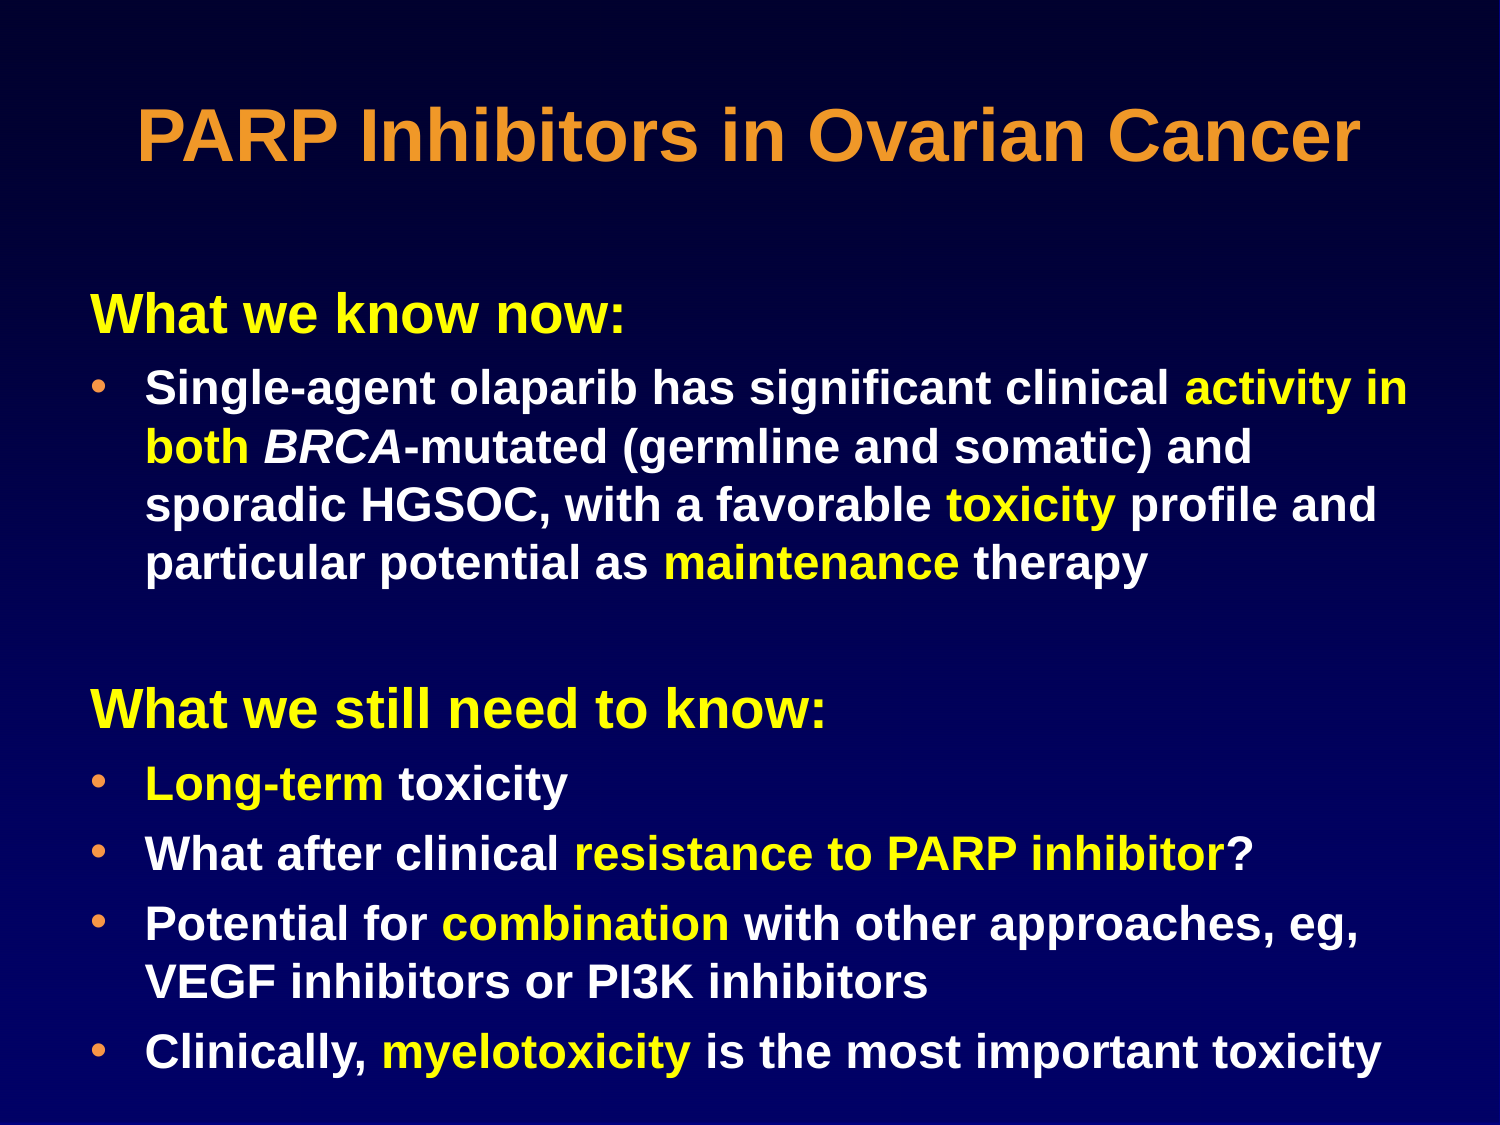

# PARP Inhibitors in Ovarian Cancer

What we know now:
Single-agent olaparib has significant clinical activity in both BRCA-mutated (germline and somatic) and sporadic HGSOC, with a favorable toxicity profile and particular potential as maintenance therapy

What we still need to know:
Long-term toxicity
What after clinical resistance to PARP inhibitor?
Potential for combination with other approaches, eg, VEGF inhibitors or PI3K inhibitors
Clinically, myelotoxicity is the most important toxicity